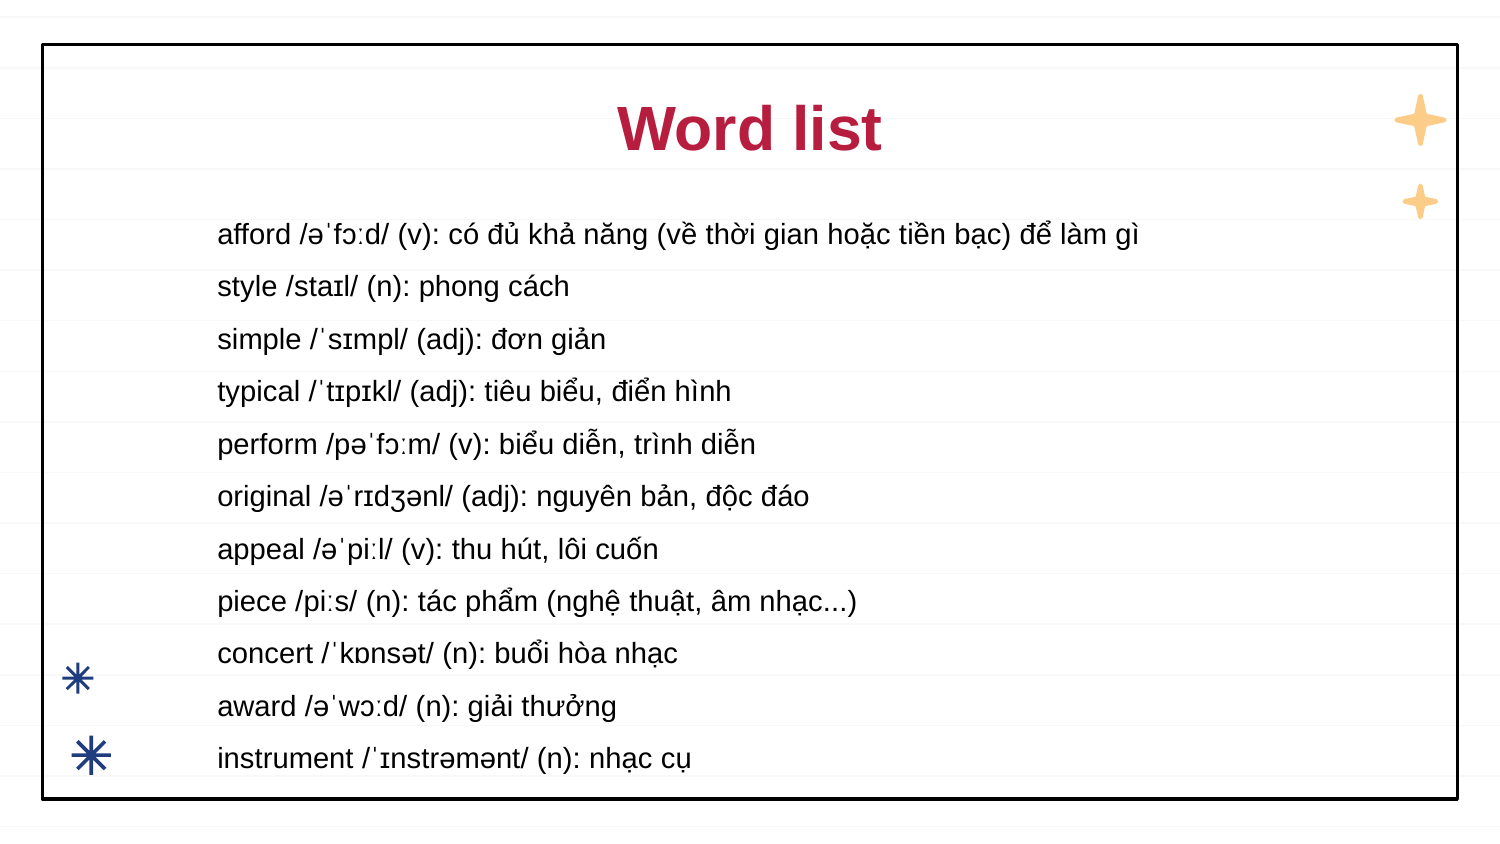

# Word list
afford /əˈfɔːd/ (v): có đủ khả năng (về thời gian hoặc tiền bạc) để làm gì
style /staɪl/ (n): phong cách
simple /ˈsɪmpl/ (adj): đơn giản
typical /ˈtɪpɪkl/ (adj): tiêu biểu, điển hình
perform /pəˈfɔːm/ (v): biểu diễn, trình diễn
original /əˈrɪdʒənl/ (adj): nguyên bản, độc đáo
appeal /əˈpiːl/ (v): thu hút, lôi cuốn
piece /piːs/ (n): tác phẩm (nghệ thuật, âm nhạc...)
concert /ˈkɒnsət/ (n): buổi hòa nhạc
award /əˈwɔːd/ (n): giải thưởng
instrument /ˈɪnstrəmənt/ (n): nhạc cụ